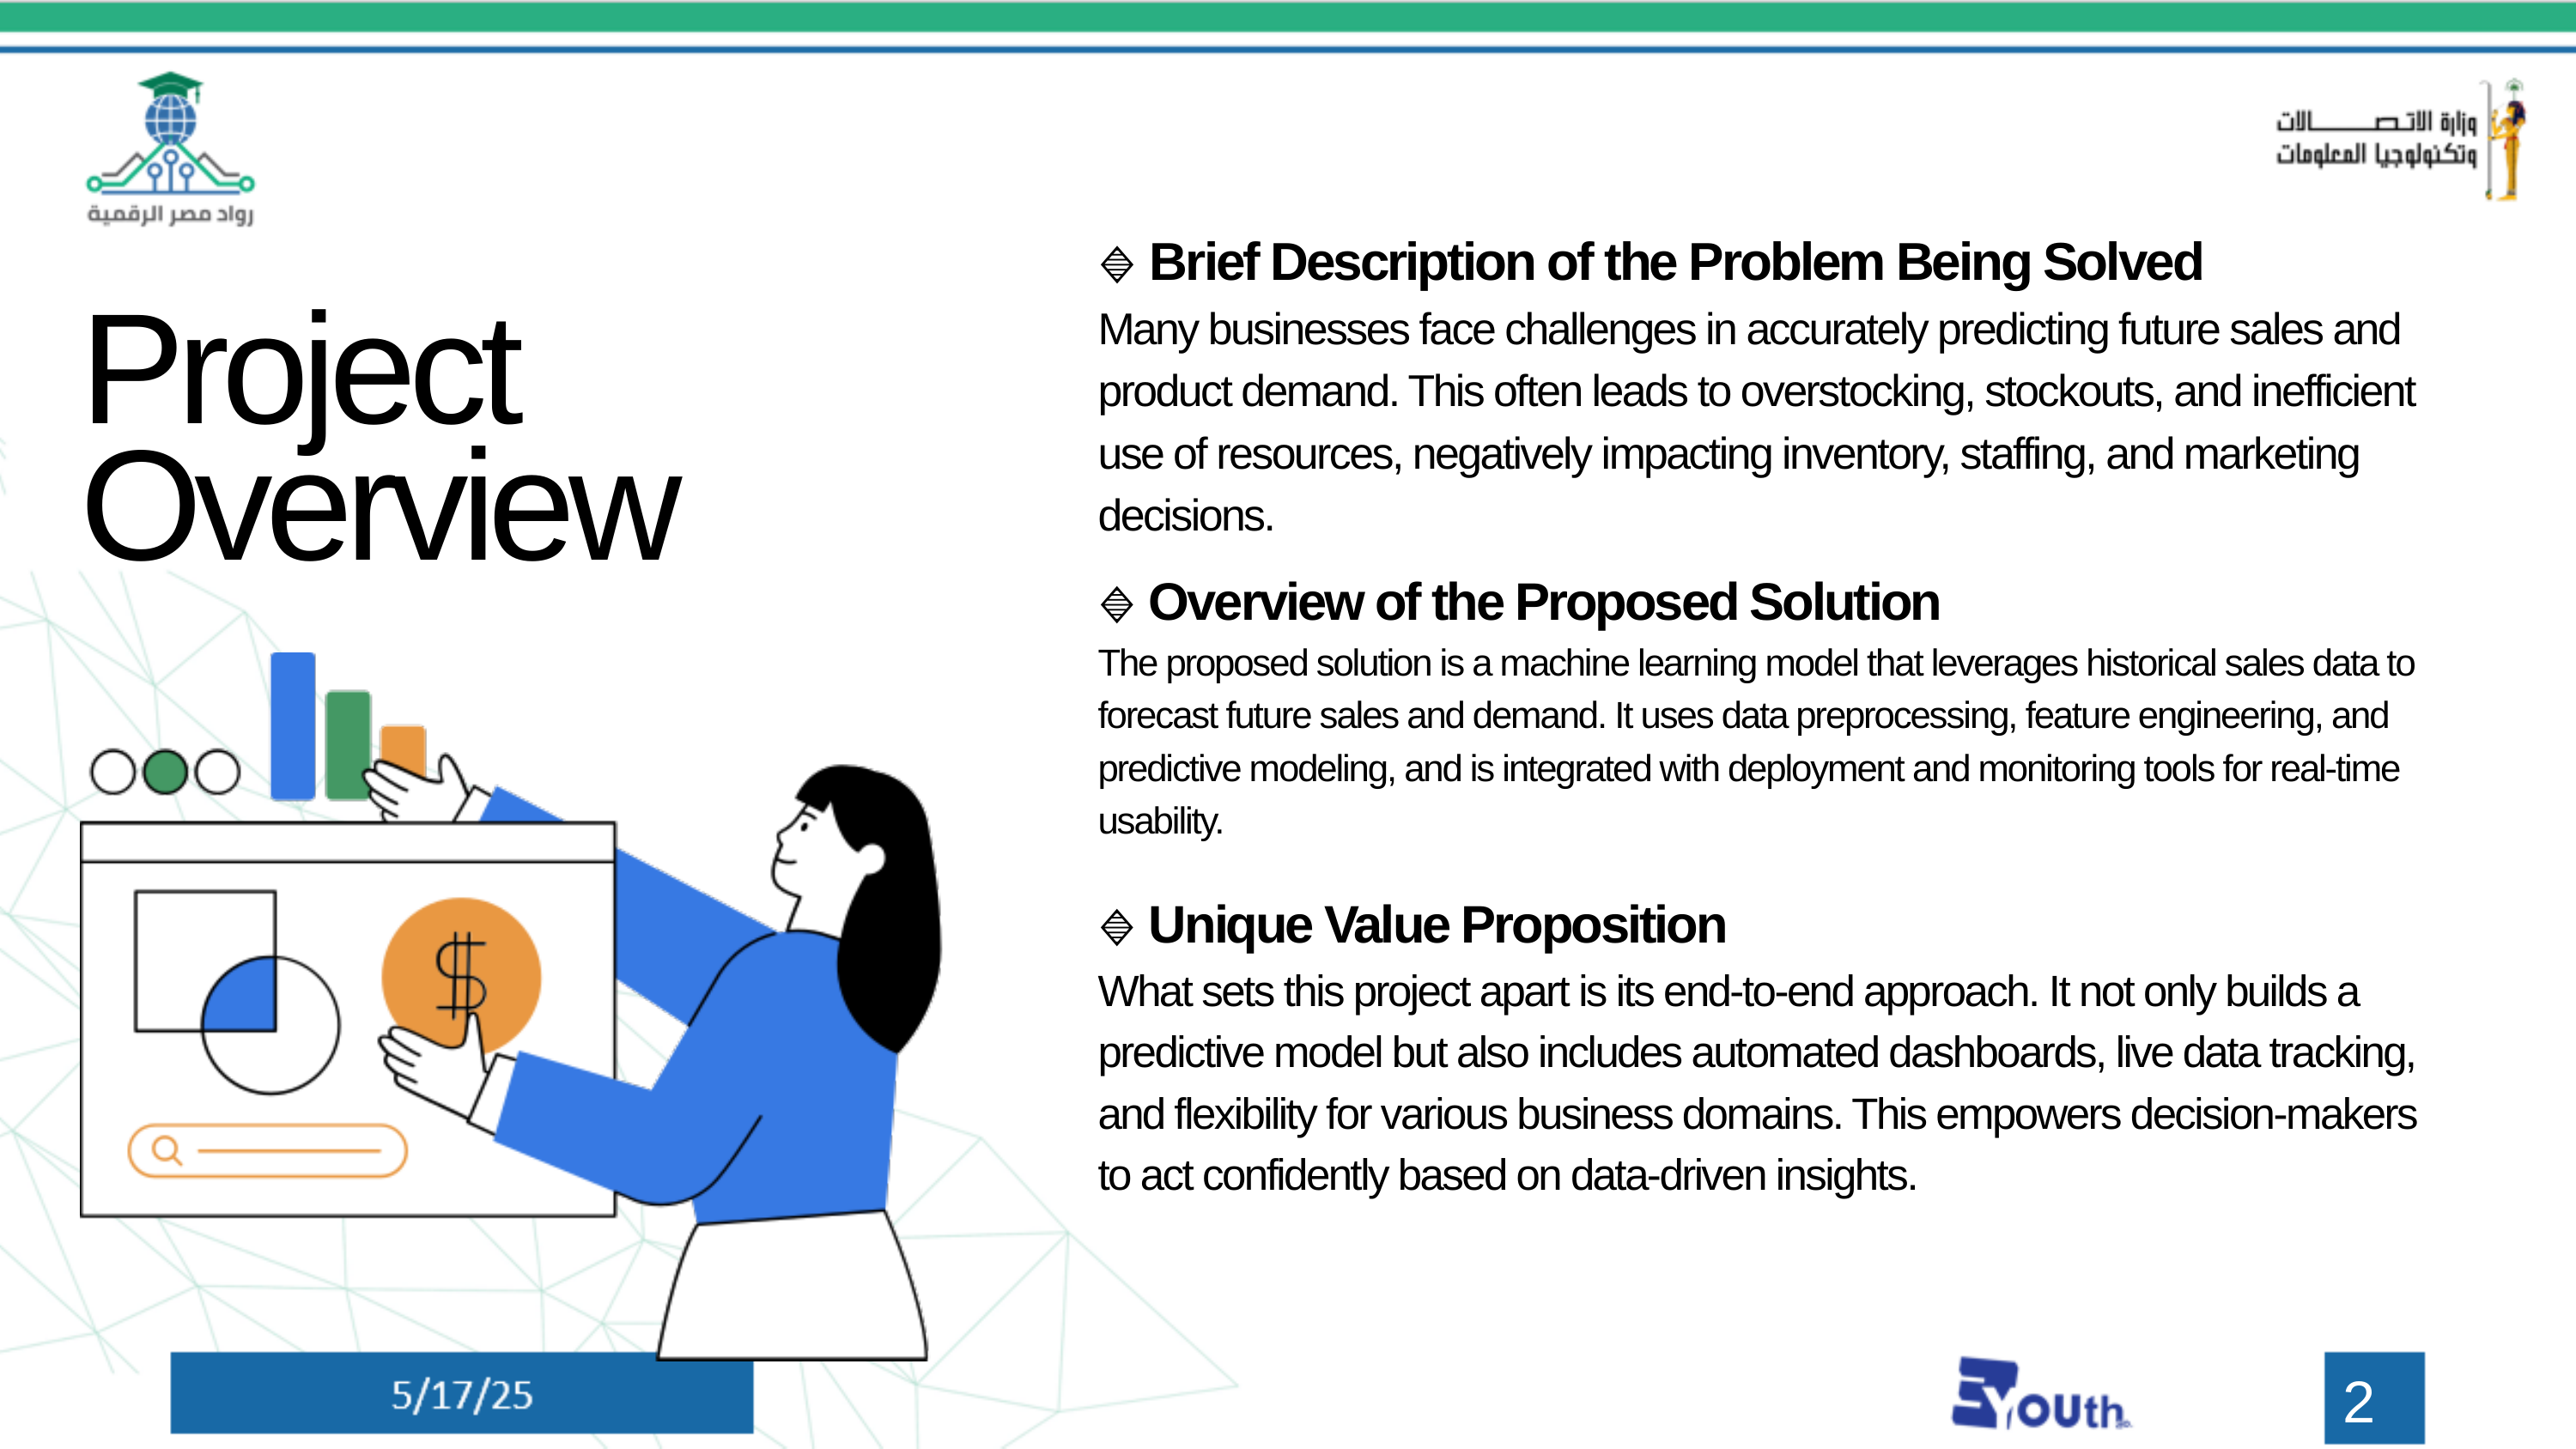

🔹 Brief Description of the Problem Being Solved
Many businesses face challenges in accurately predicting future sales and product demand. This often leads to overstocking, stockouts, and inefficient use of resources, negatively impacting inventory, staffing, and marketing decisions.
Project Overview
🔹 Overview of the Proposed Solution
The proposed solution is a machine learning model that leverages historical sales data to forecast future sales and demand. It uses data preprocessing, feature engineering, and predictive modeling, and is integrated with deployment and monitoring tools for real-time usability.

🔹 Unique Value Proposition
What sets this project apart is its end-to-end approach. It not only builds a predictive model but also includes automated dashboards, live data tracking, and flexibility for various business domains. This empowers decision-makers to act confidently based on data-driven insights.

2